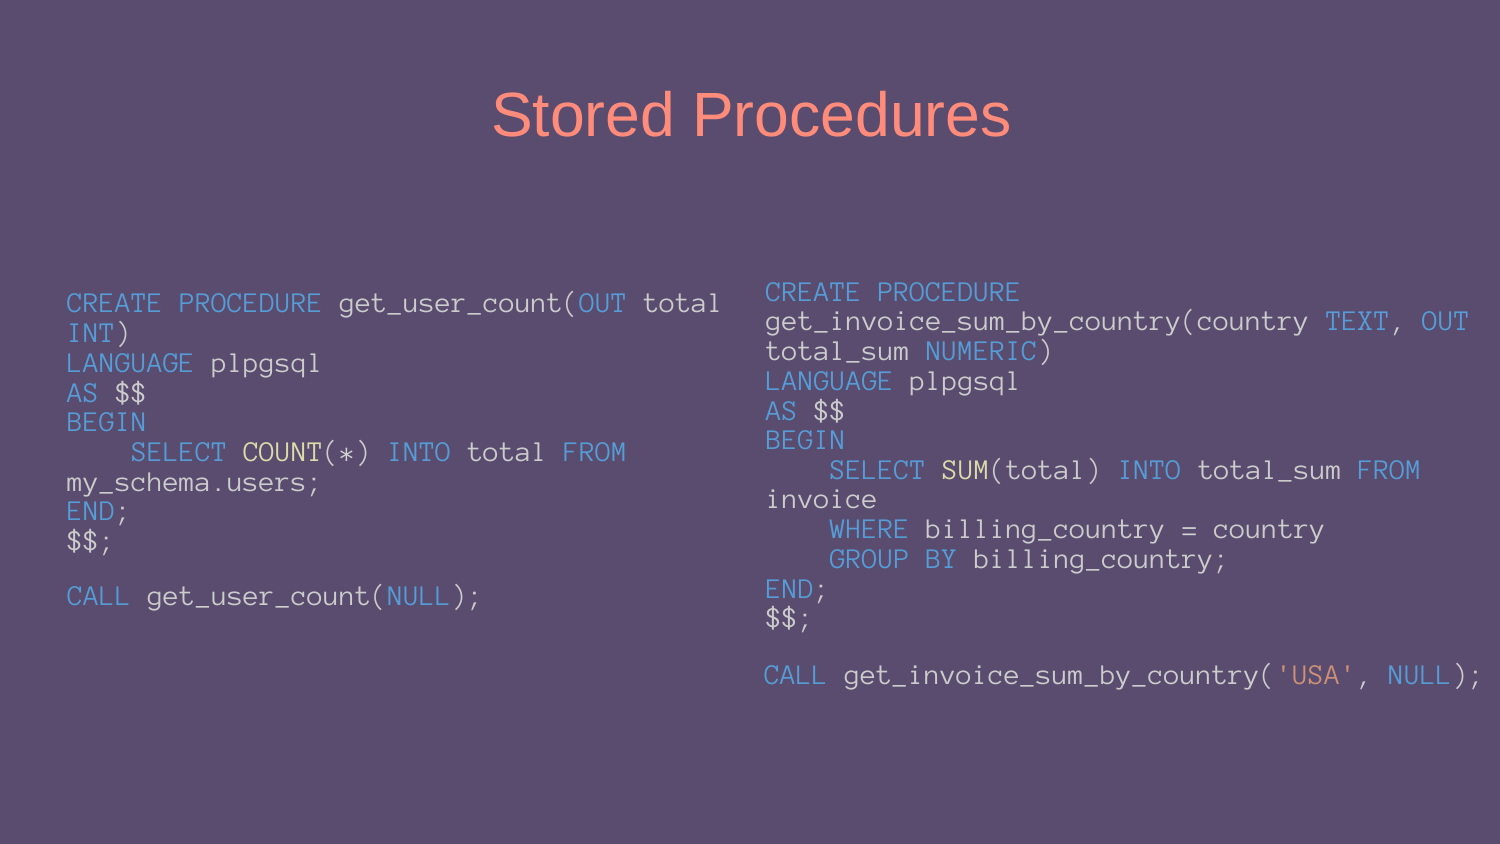

# Stored Procedures
CREATE PROCEDURE get_invoice_sum_by_country(country TEXT, OUT total_sum NUMERIC)
LANGUAGE plpgsql
AS $$
BEGIN
    SELECT SUM(total) INTO total_sum FROM invoice
    WHERE billing_country = country
    GROUP BY billing_country;
END;
$$;
CREATE PROCEDURE get_user_count(OUT total INT)
LANGUAGE plpgsql
AS $$
BEGIN
    SELECT COUNT(*) INTO total FROM my_schema.users;
END;
$$;
CALL get_user_count(NULL);
CALL get_invoice_sum_by_country('USA', NULL);